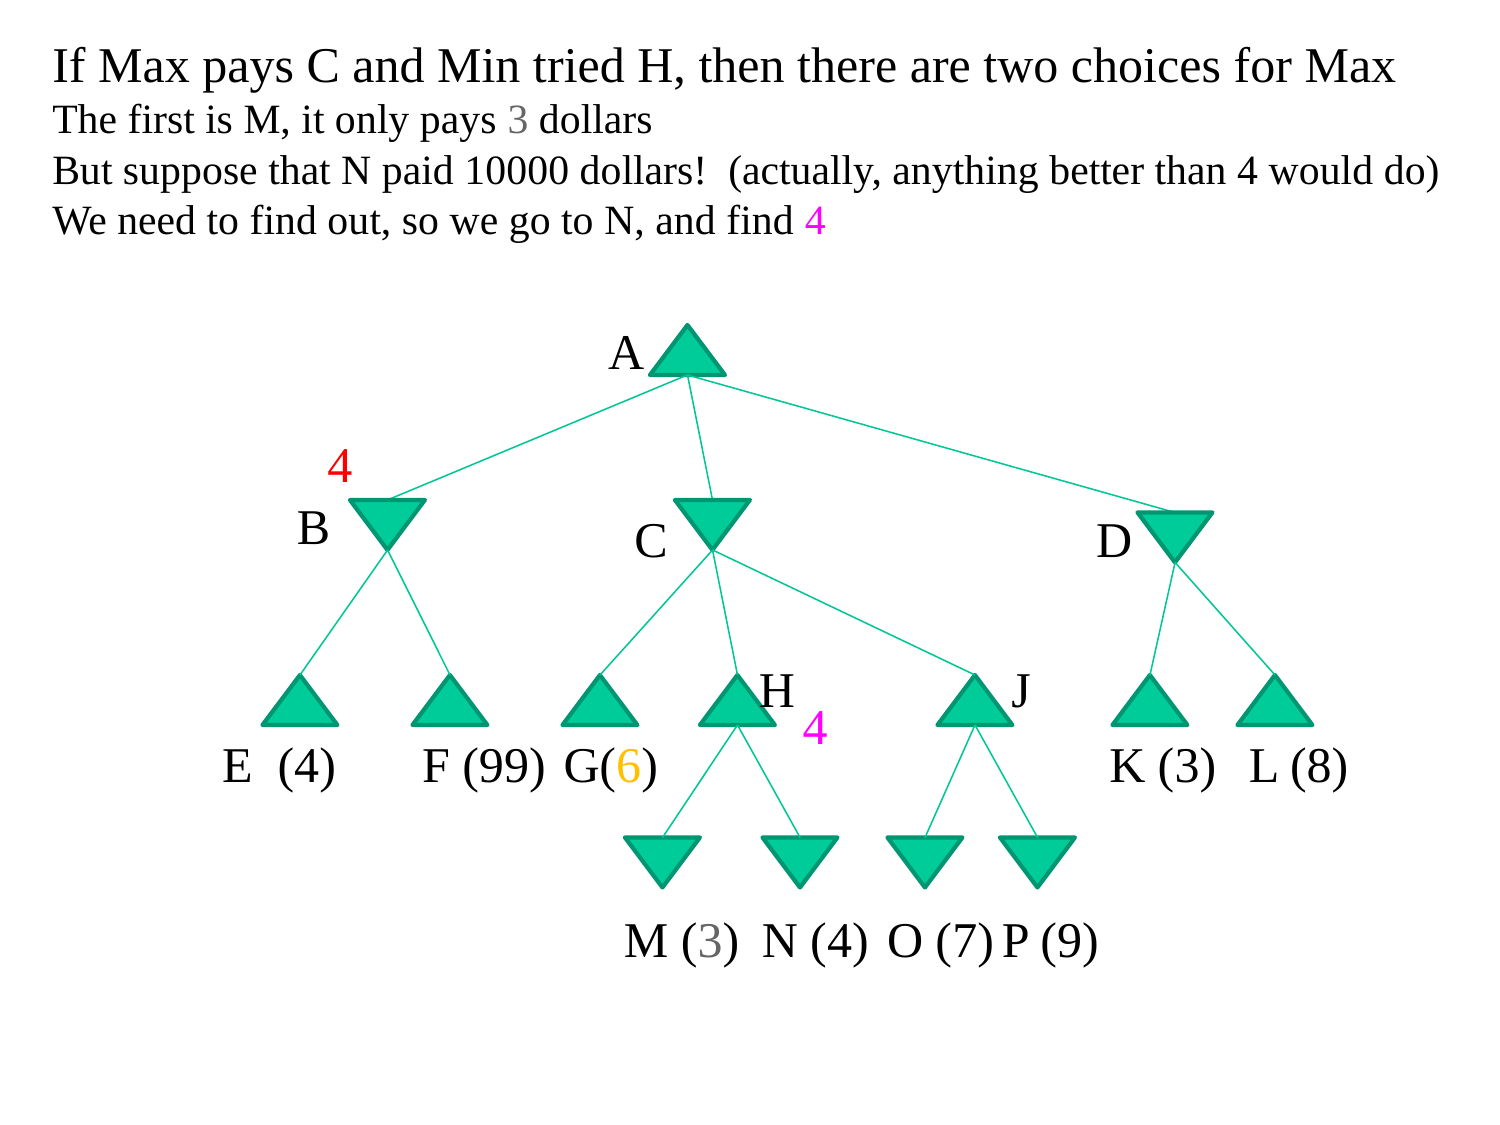

If Max pays C and Min tried H, then there are two choices for Max
The first is M, it only pays 3 dollars
But suppose that N paid 10000 dollars!  (actually, anything better than 4 would do)
We need to find out, so we go to N, and find 4

A

4
B

C

D

H
J

4
E  (4)
F (99)
G(6)
K (3)
L (8)

M (3)
N (4)
O (7)
P (9)